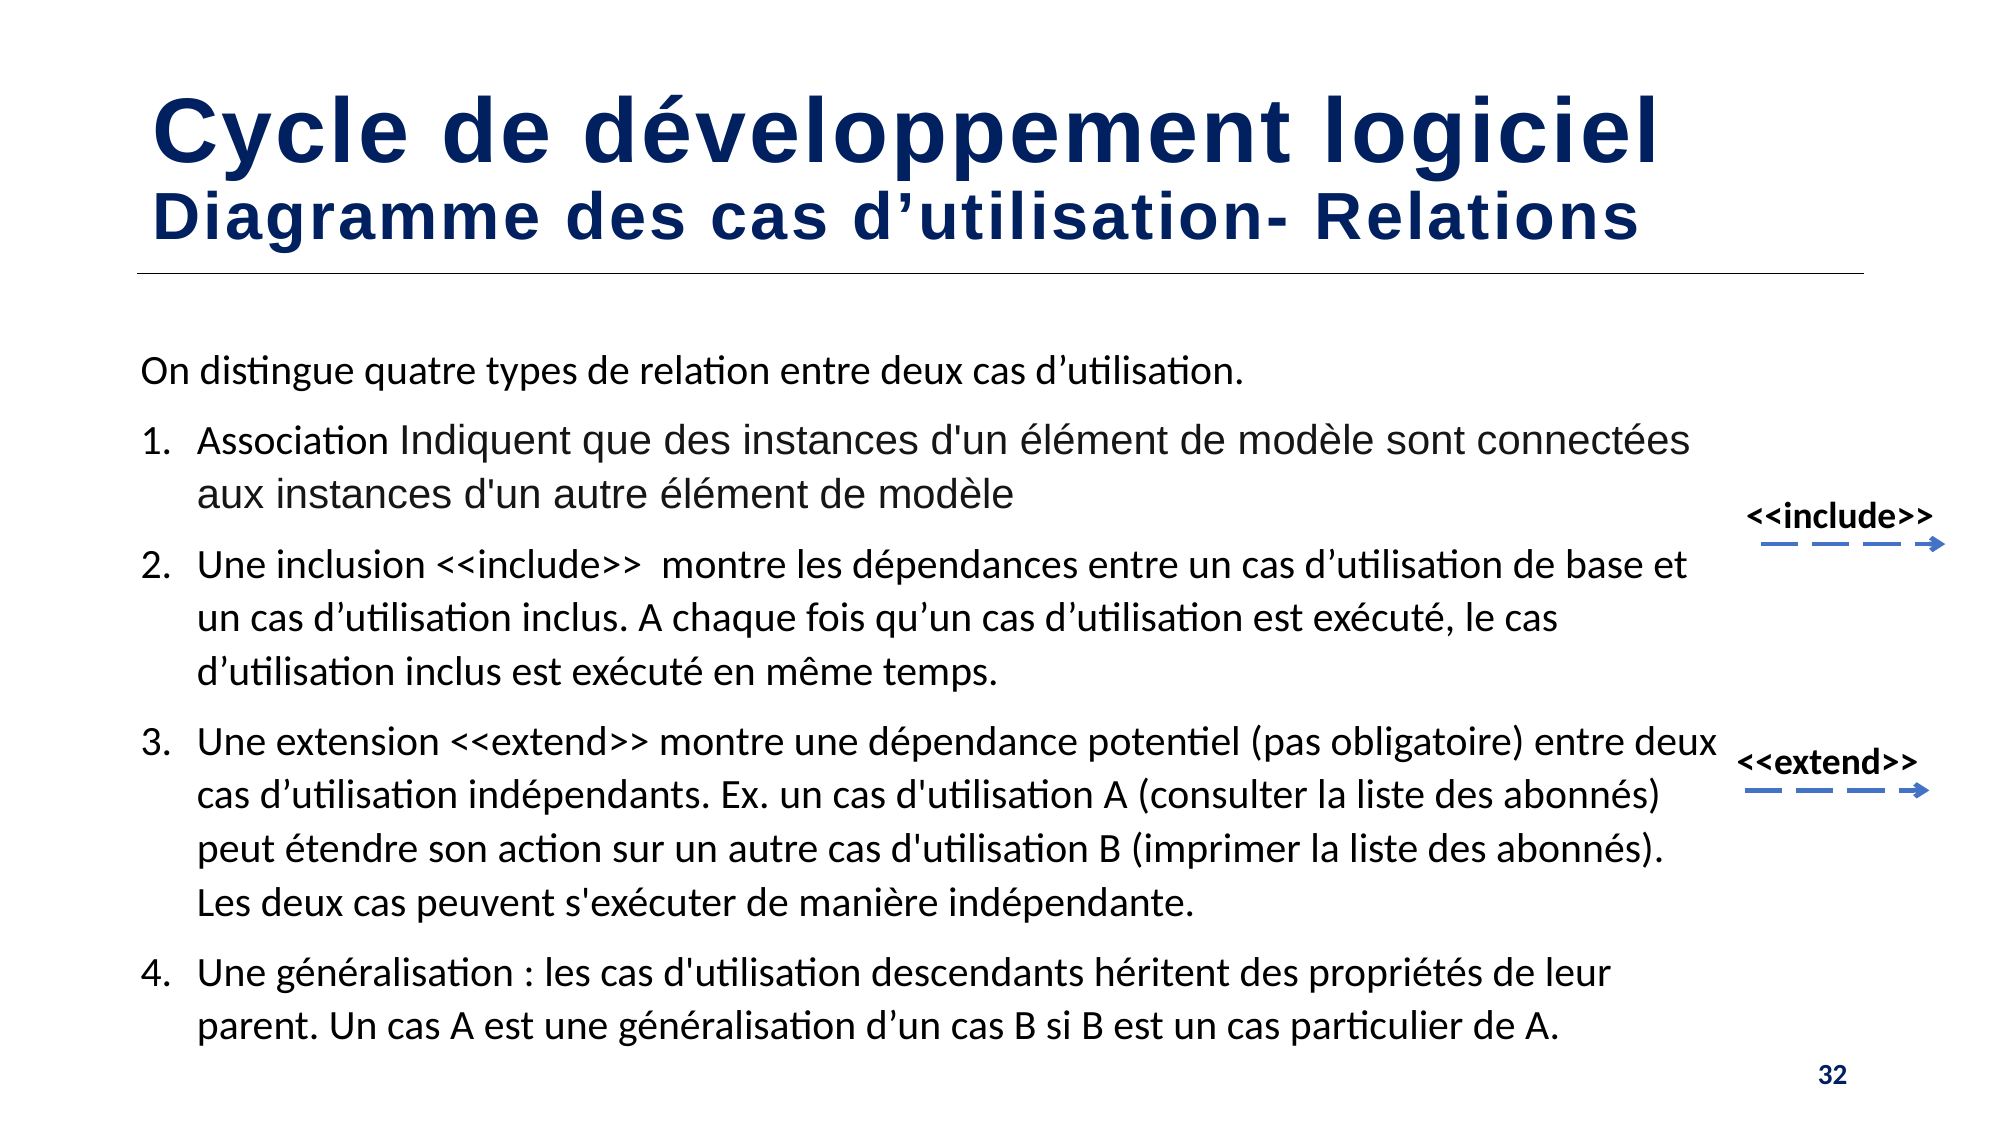

# Cycle de développement logiciel Diagramme des cas d’utilisation- Relations
On distingue quatre types de relation entre deux cas d’utilisation.
Association Indiquent que des instances d'un élément de modèle sont connectées aux instances d'un autre élément de modèle
Une inclusion <<include>>  montre les dépendances entre un cas d’utilisation de base et un cas d’utilisation inclus. A chaque fois qu’un cas d’utilisation est exécuté, le cas d’utilisation inclus est exécuté en même temps.
Une extension <<extend>> montre une dépendance potentiel (pas obligatoire) entre deux cas d’utilisation indépendants. Ex. un cas d'utilisation A (consulter la liste des abonnés) peut étendre son action sur un autre cas d'utilisation B (imprimer la liste des abonnés). Les deux cas peuvent s'exécuter de manière indépendante.
Une généralisation : les cas d'utilisation descendants héritent des propriétés de leur parent. Un cas A est une généralisation d’un cas B si B est un cas particulier de A.
<<include>>
<<extend>>
32